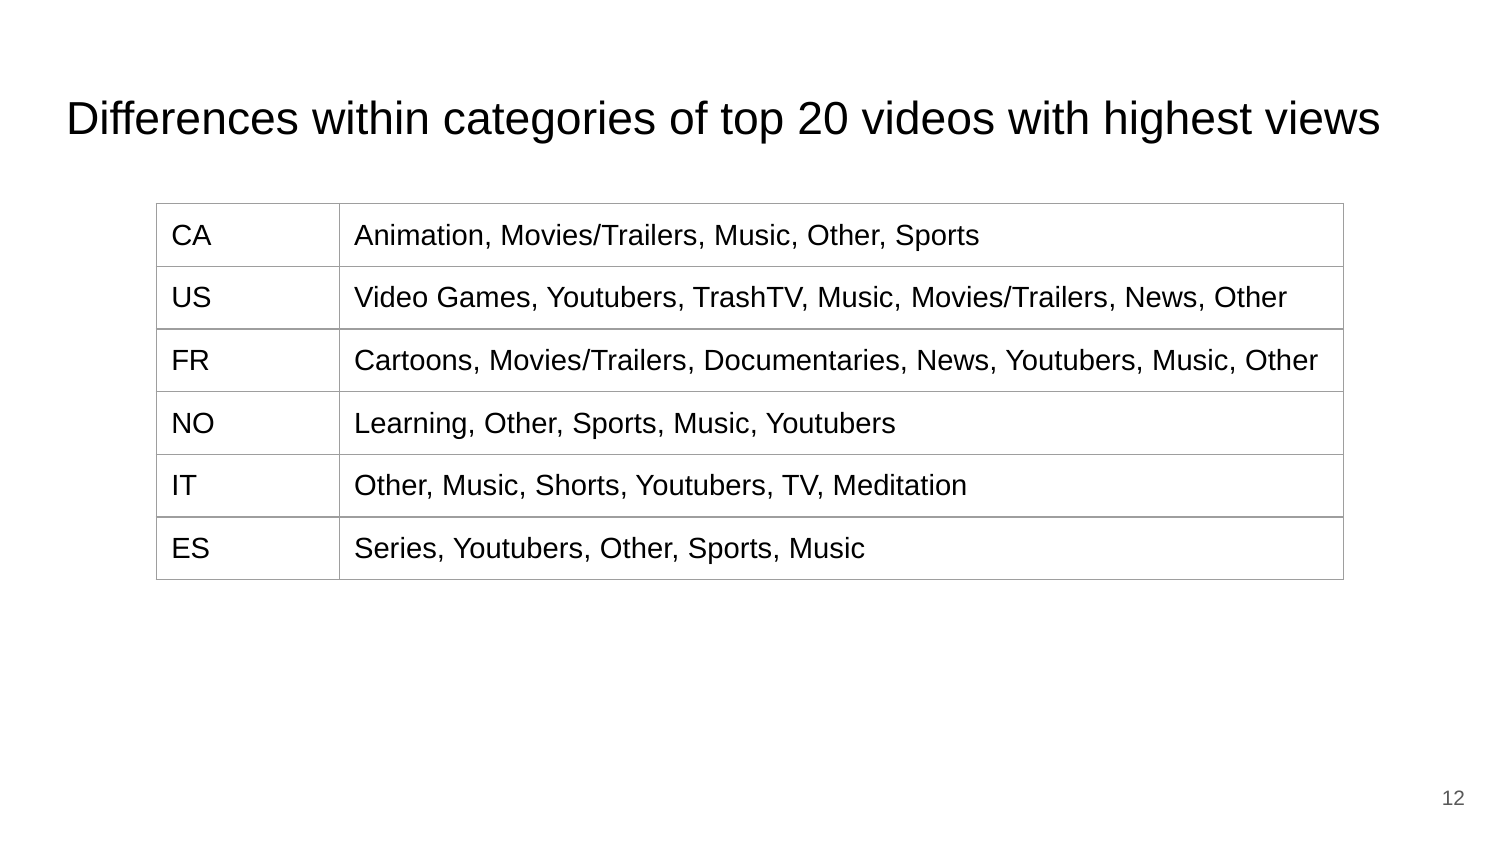

# Differences within categories of top 20 videos with highest views
| CA | Animation, Movies/Trailers, Music, Other, Sports |
| --- | --- |
| US | Video Games, Youtubers, TrashTV, Music, Movies/Trailers, News, Other |
| FR | Cartoons, Movies/Trailers, Documentaries, News, Youtubers, Music, Other |
| NO | Learning, Other, Sports, Music, Youtubers |
| IT | Other, Music, Shorts, Youtubers, TV, Meditation |
| ES | Series, Youtubers, Other, Sports, Music |
12